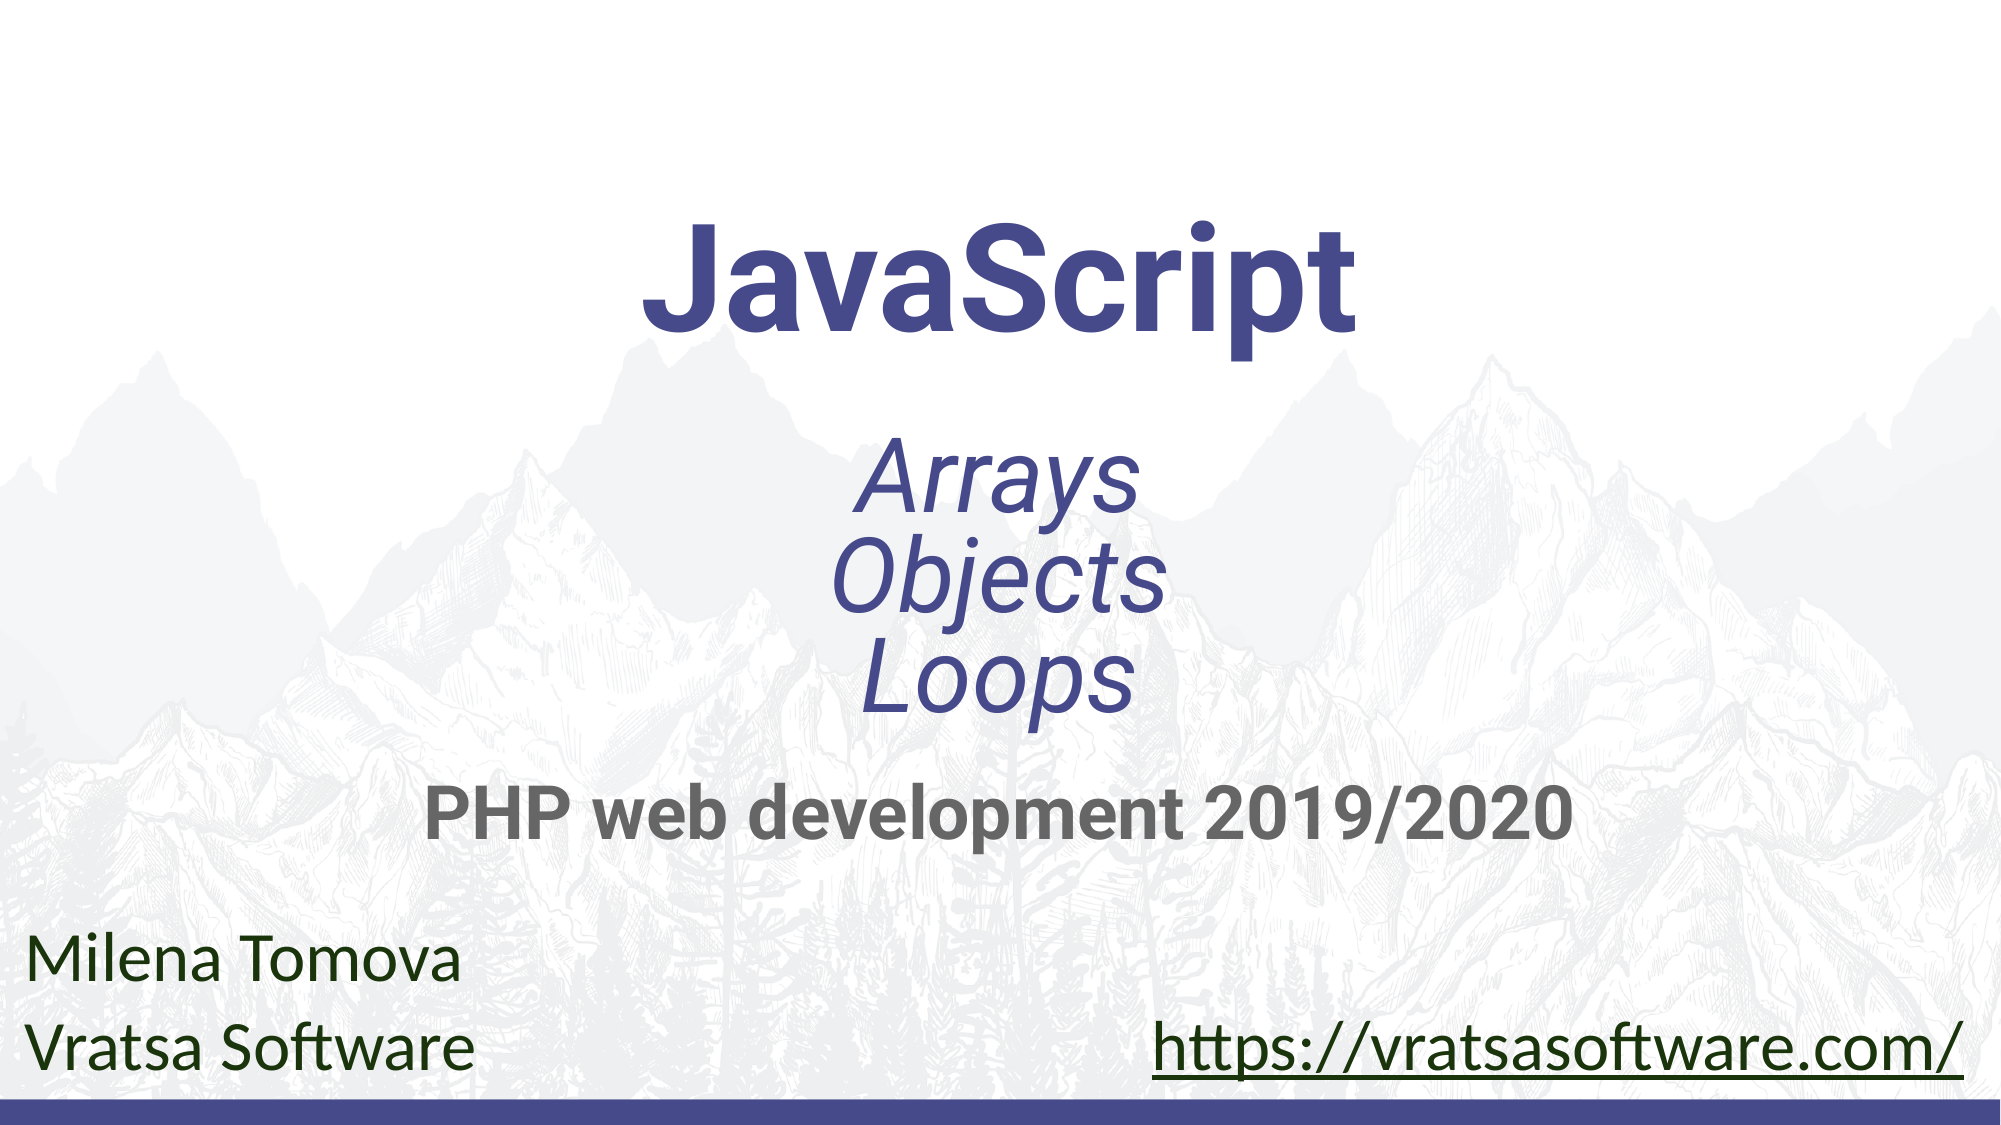

# JavaScript

Arrays
Objects
Loops
PHP web development 2019/2020

Milena Tomova
Vratsa Software
https://vratsasoftware.com/